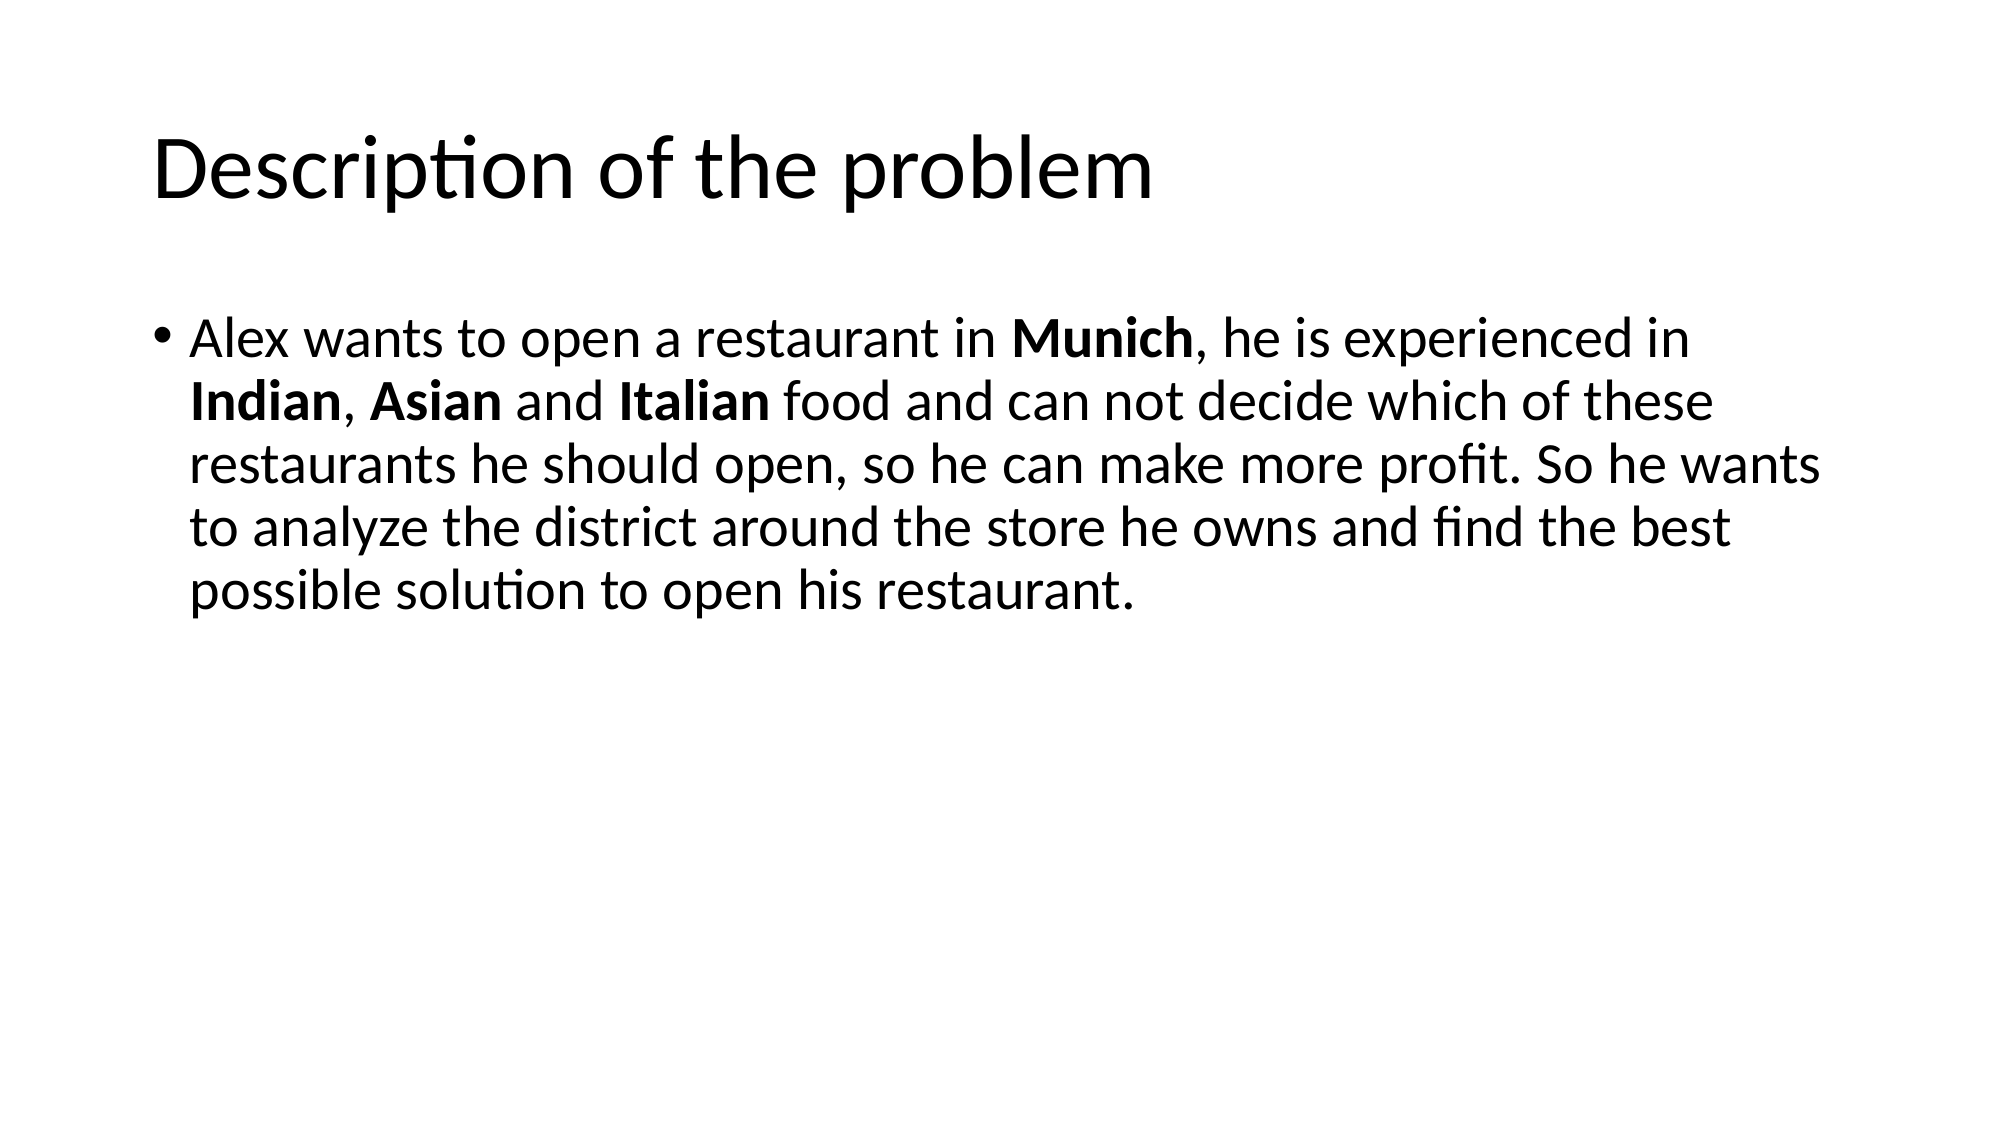

# Description of the problem
Alex wants to open a restaurant in Munich, he is experienced in Indian, Asian and Italian food and can not decide which of these restaurants he should open, so he can make more profit. So he wants to analyze the district around the store he owns and find the best possible solution to open his restaurant.